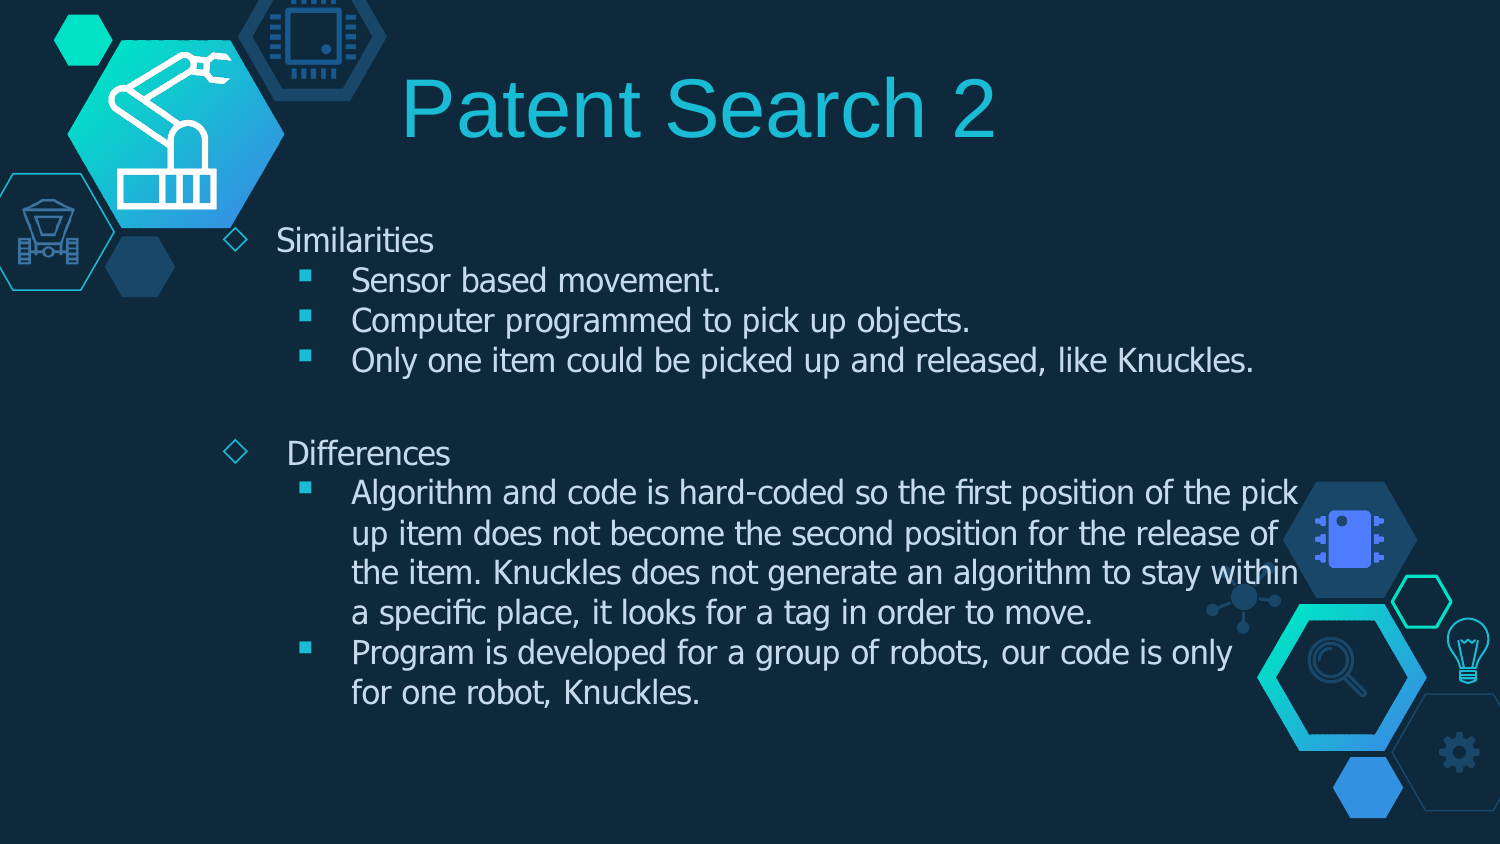

# Patent Search 2
Similarities
Sensor based movement.
Computer programmed to pick up objects.
Only one item could be picked up and released, like Knuckles.

 Differences
Algorithm and code is hard-coded so the first position of the pick up item does not become the second position for the release of the item. Knuckles does not generate an algorithm to stay within a specific place, it looks for a tag in order to move.
Program is developed for a group of robots, our code is only
for one robot, Knuckles.